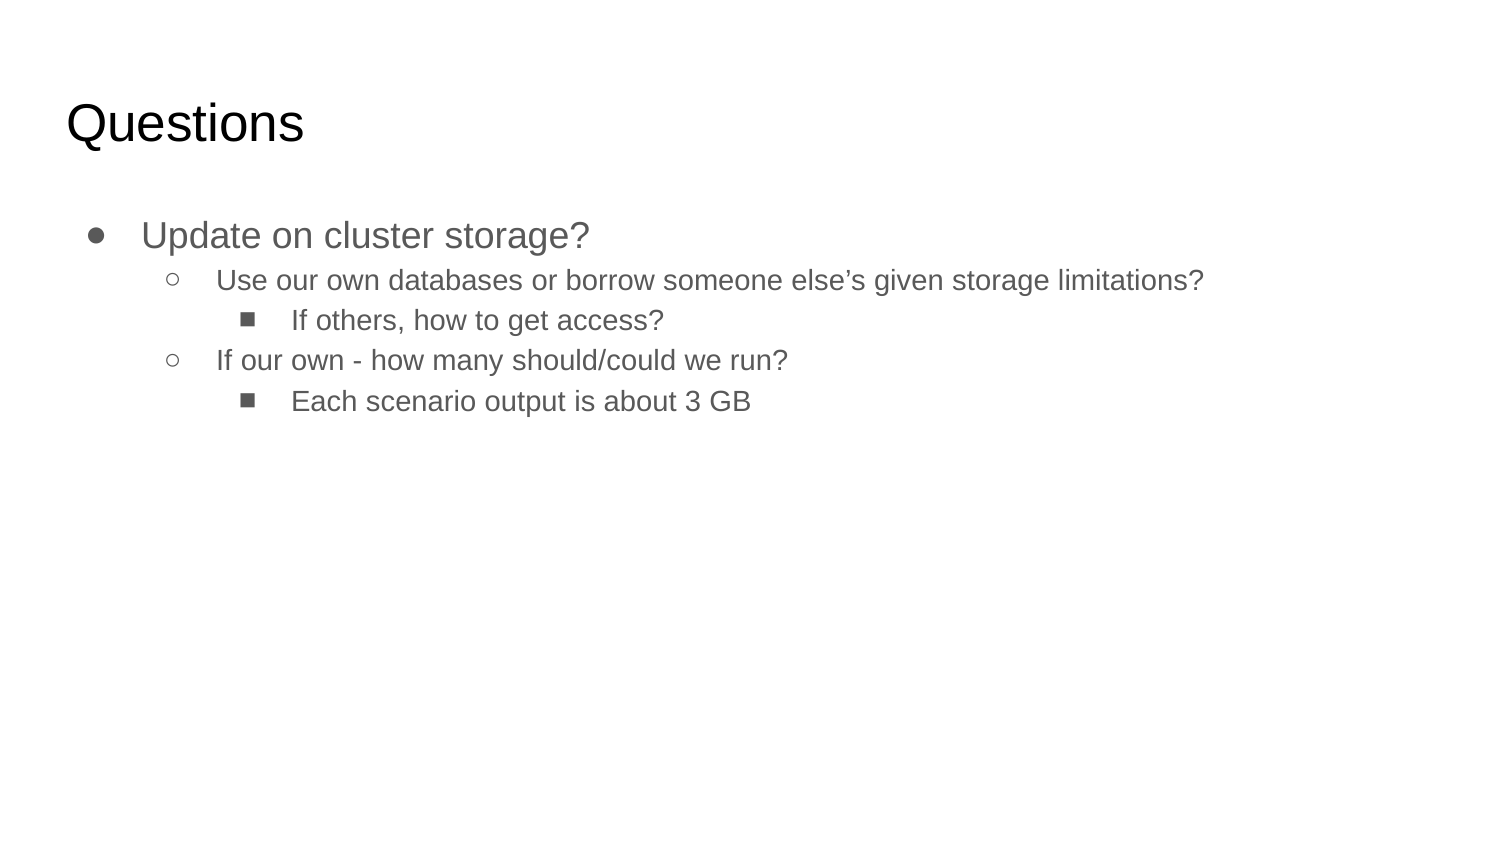

# Questions
Update on cluster storage?
Use our own databases or borrow someone else’s given storage limitations?
If others, how to get access?
If our own - how many should/could we run?
Each scenario output is about 3 GB